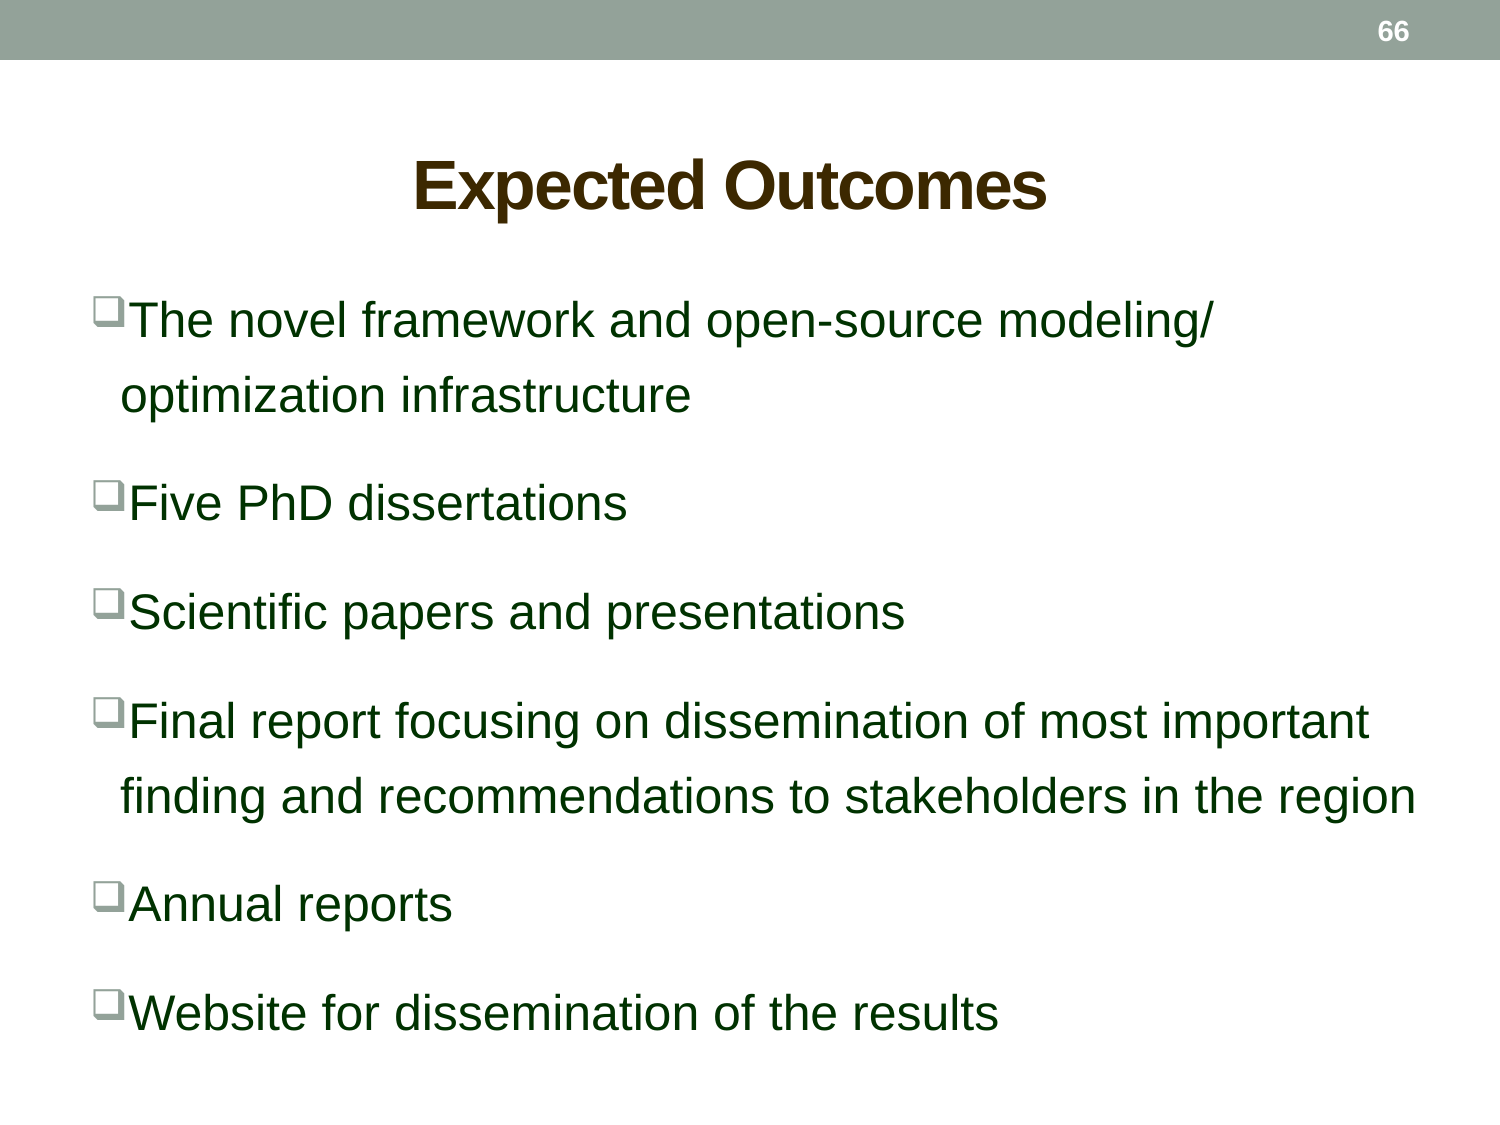

66
# Expected Outcomes
The novel framework and open-source modeling/ optimization infrastructure
Five PhD dissertations
Scientific papers and presentations
Final report focusing on dissemination of most important finding and recommendations to stakeholders in the region
Annual reports
Website for dissemination of the results